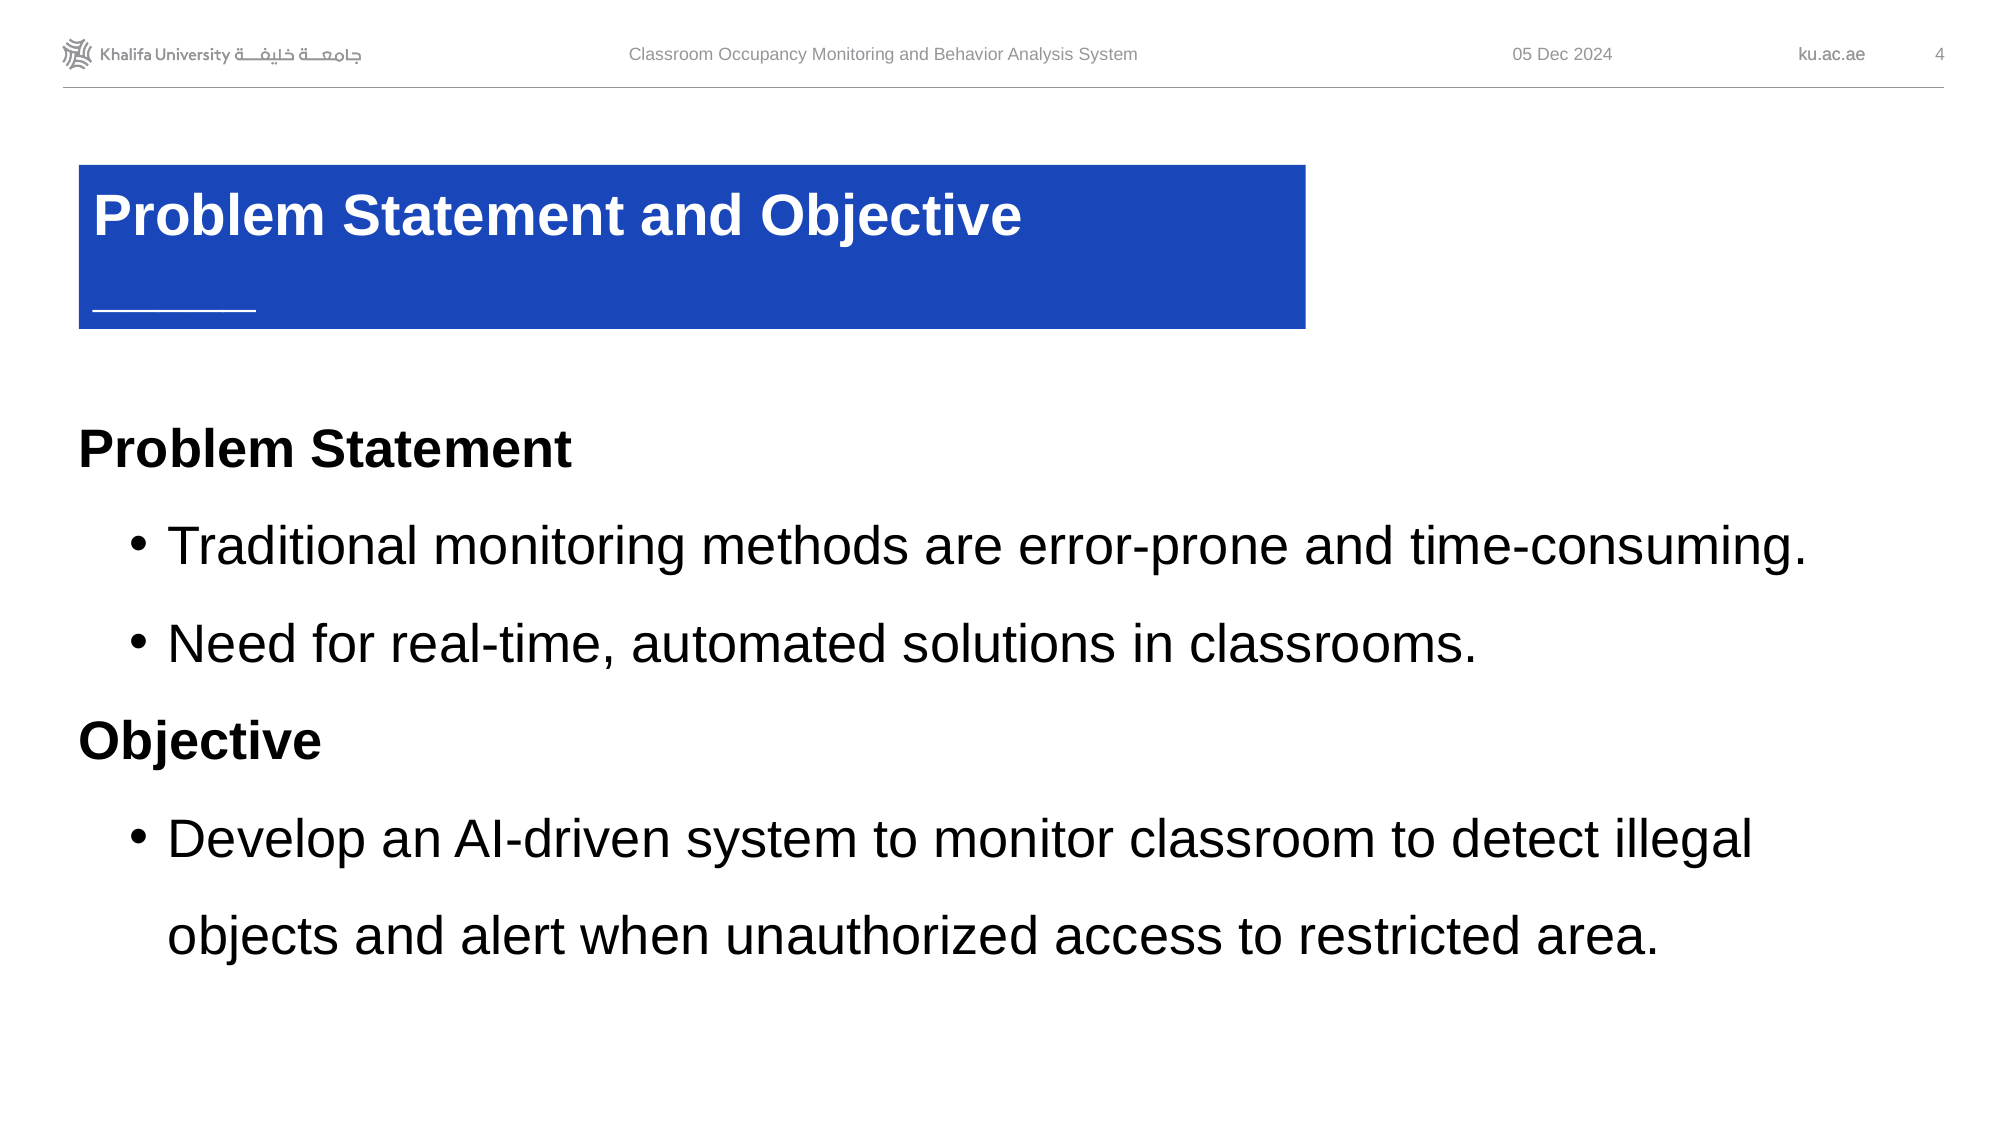

4
Classroom Occupancy Monitoring and Behavior Analysis System

05 Dec 2024
Problem Statement and Objective
_____
Problem Statement
Traditional monitoring methods are error-prone and time-consuming.
Need for real-time, automated solutions in classrooms.
Objective
Develop an AI-driven system to monitor classroom to detect illegal objects and alert when unauthorized access to restricted area.